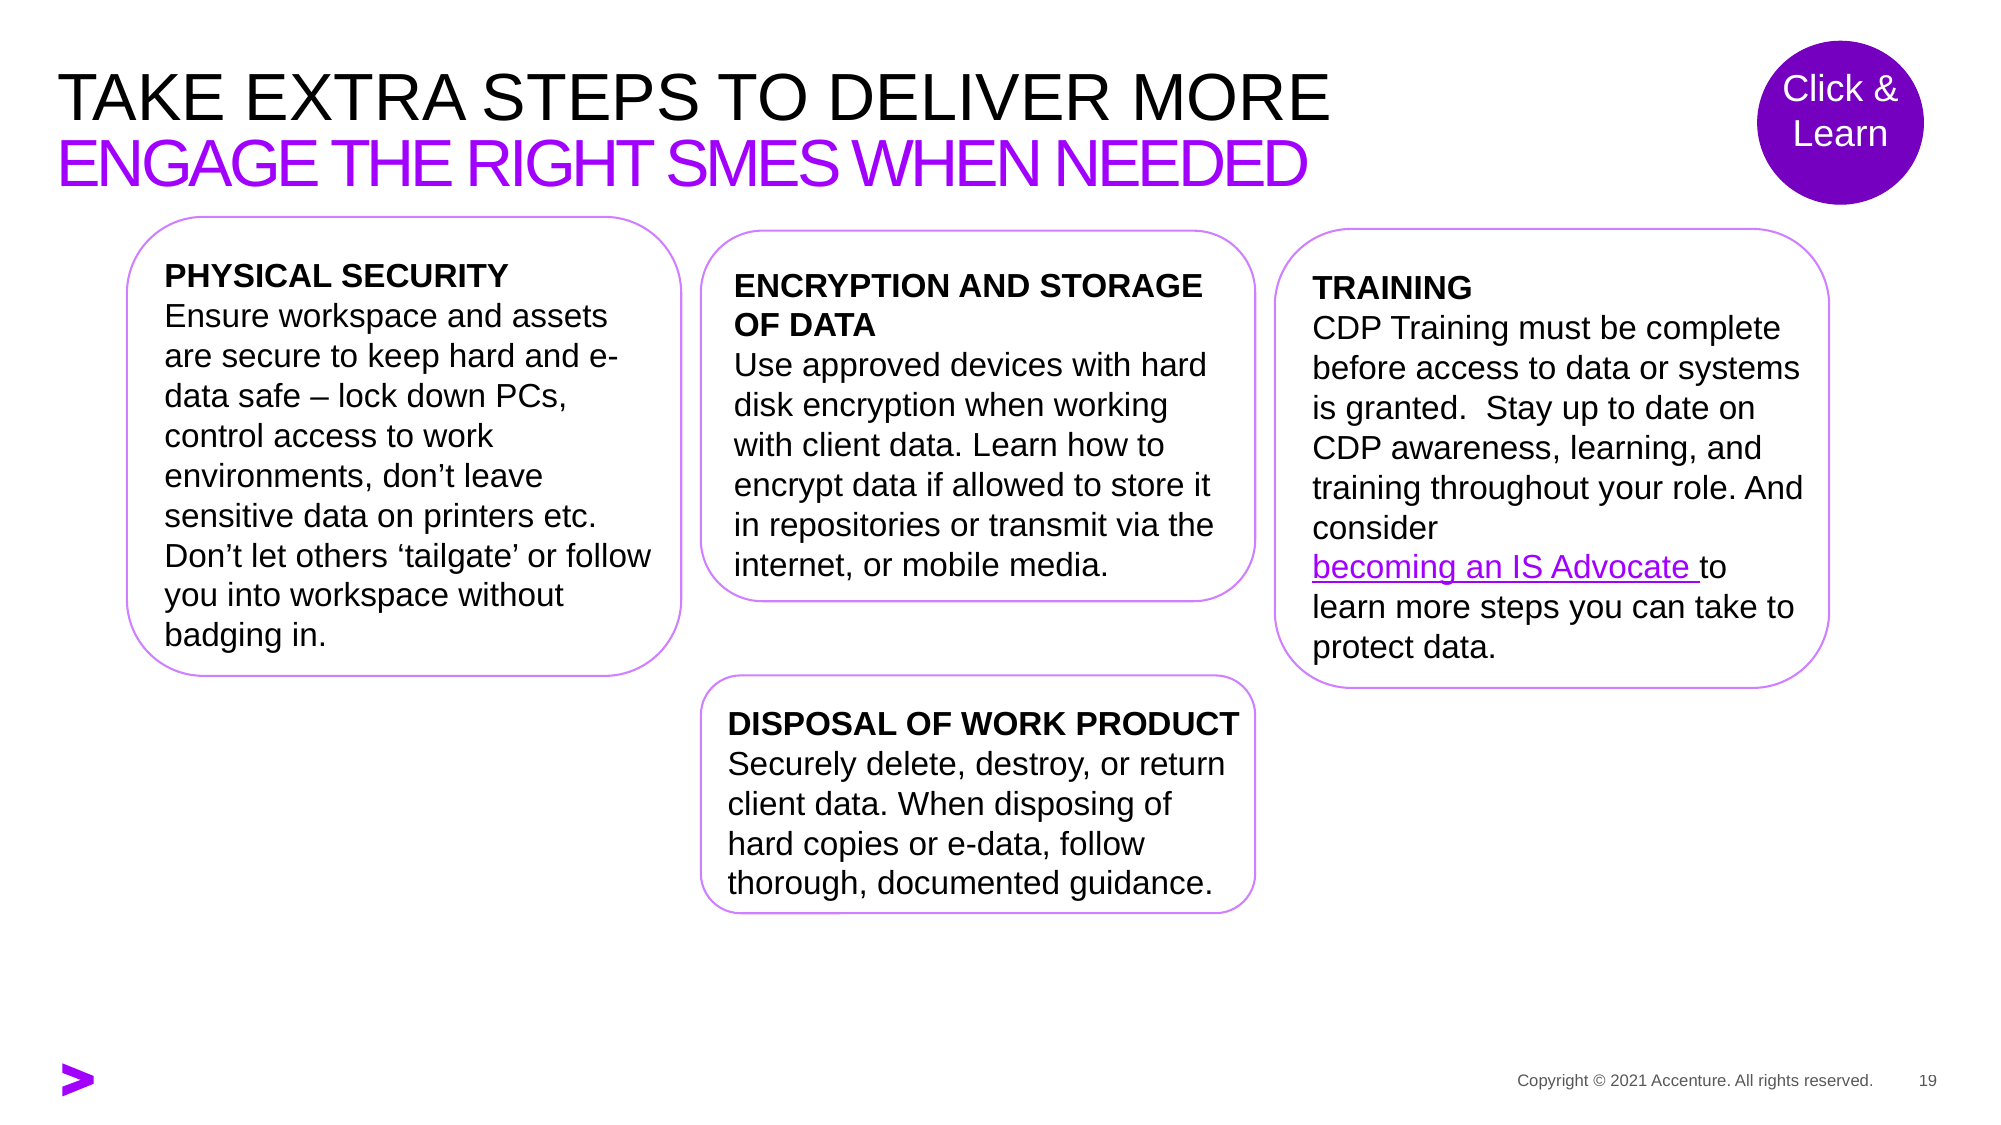

Click & Learn
# TAKE EXTRA STEPS TO DELIVER MORE
ENGAGE THE RIGHT SMES WHEN NEEDED
PHYSICAL SECURITY
Ensure workspace and assets are secure to keep hard and e-data safe – lock down PCs, control access to work environments, don’t leave sensitive data on printers etc.  Don’t let others ‘tailgate’ or follow you into workspace without badging in.
TRAINING
CDP Training must be complete before access to data or systems is granted.  Stay up to date on CDP awareness, learning, and training throughout your role. And consider becoming an IS Advocate to learn more steps you can take to protect data.
ENCRYPTION AND STORAGE OF DATA
Use approved devices with hard disk encryption when working with client data. Learn how to encrypt data if allowed to store it in repositories or transmit via the internet, or mobile media.
DISPOSAL OF WORK PRODUCT
Securely delete, destroy, or return client data. When disposing of hard copies or e-data, follow thorough, documented guidance.
Copyright © 2021 Accenture. All rights reserved.
19